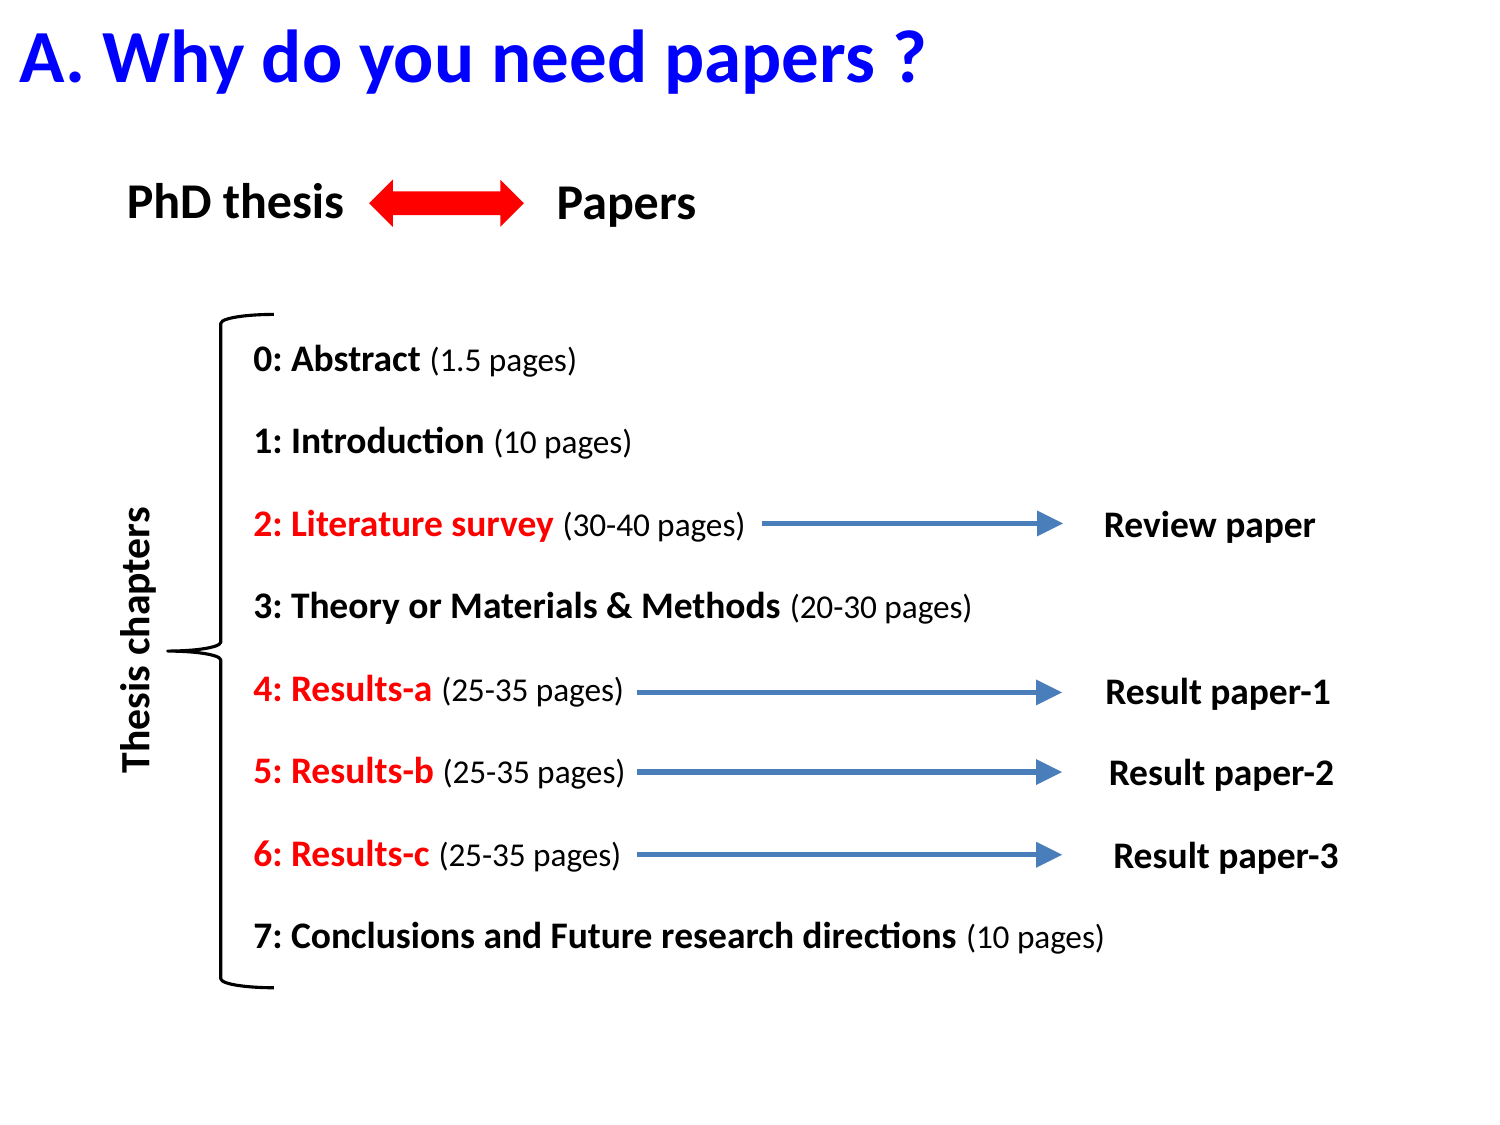

A. Why do you need papers ?
PhD thesis
Papers

0: Abstract (1.5 pages)
1: Introduction (10 pages)
2: Literature survey (30-40 pages)
3: Theory or Materials & Methods (20-30 pages)
4: Results-a (25-35 pages)
5: Results-b (25-35 pages)
6: Results-c (25-35 pages)
7: Conclusions and Future research directions (10 pages)
Review paper
Thesis chapters
Result paper-1
Result paper-2
Result paper-3